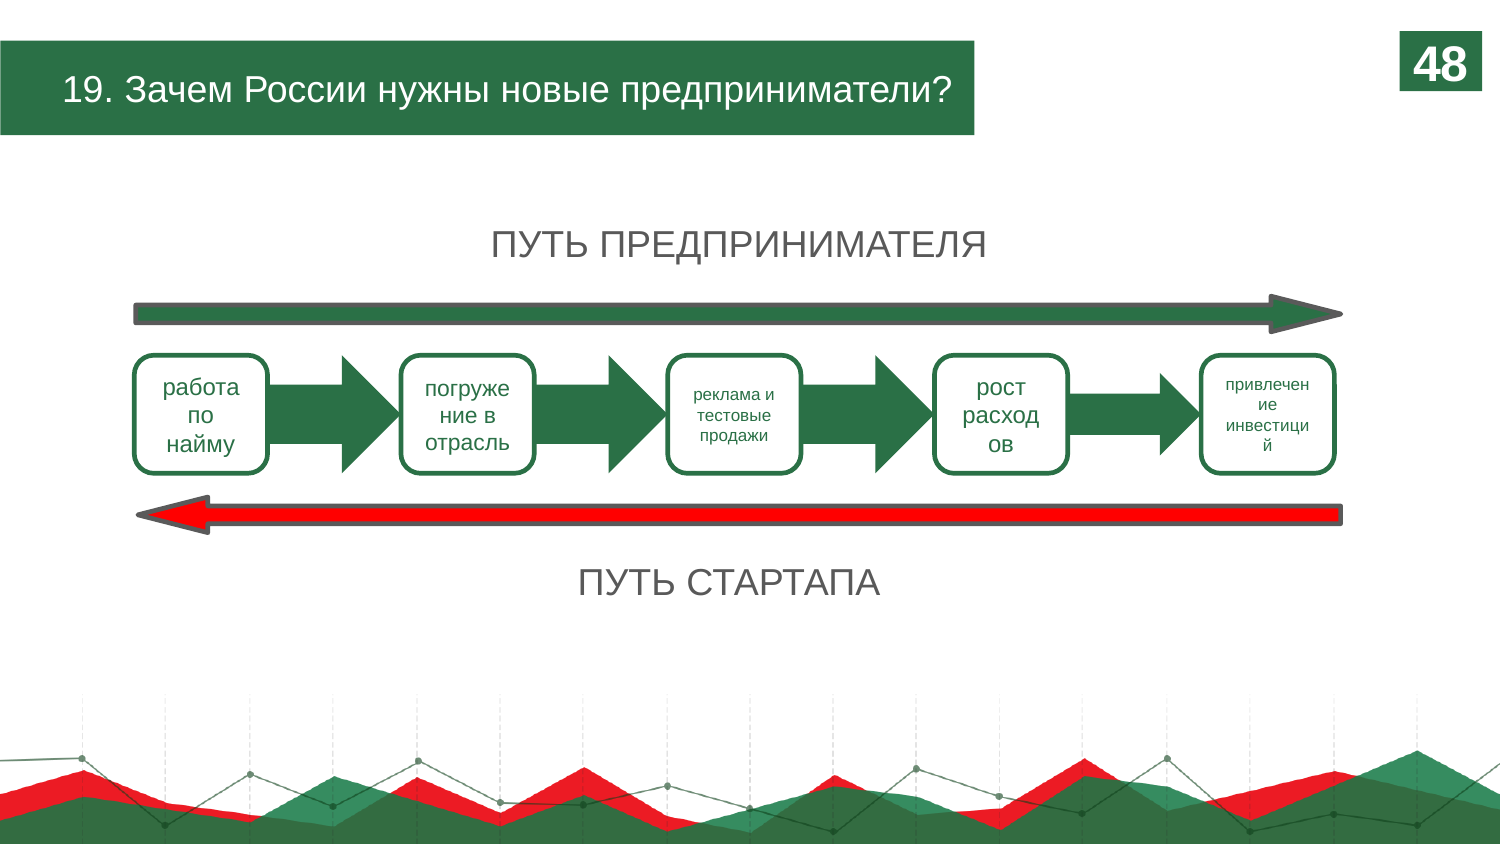

48

19. Зачем России нужны новые предприниматели?
ПУТЬ ПРЕДПРИНИМАТЕЛЯ

работа по найму
погружение в отрасль
реклама и тестовые продажи
рост расходов
привлечение инвестиций

ПУТЬ СТАРТАПА